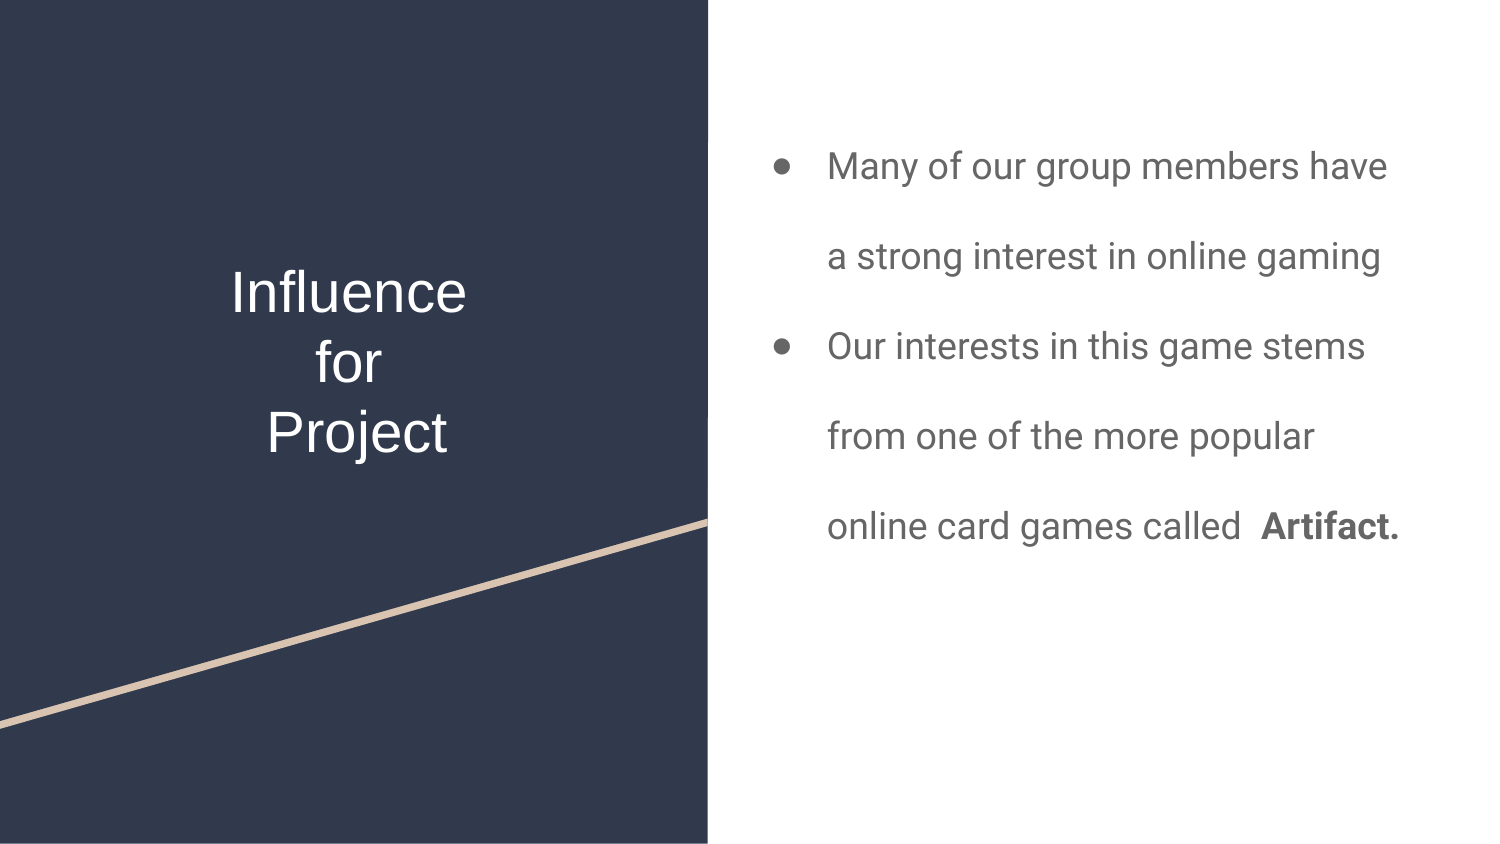

Many of our group members have a strong interest in online gaming
Our interests in this game stems from one of the more popular online card games called  Artifact.
# Influence
for
Project